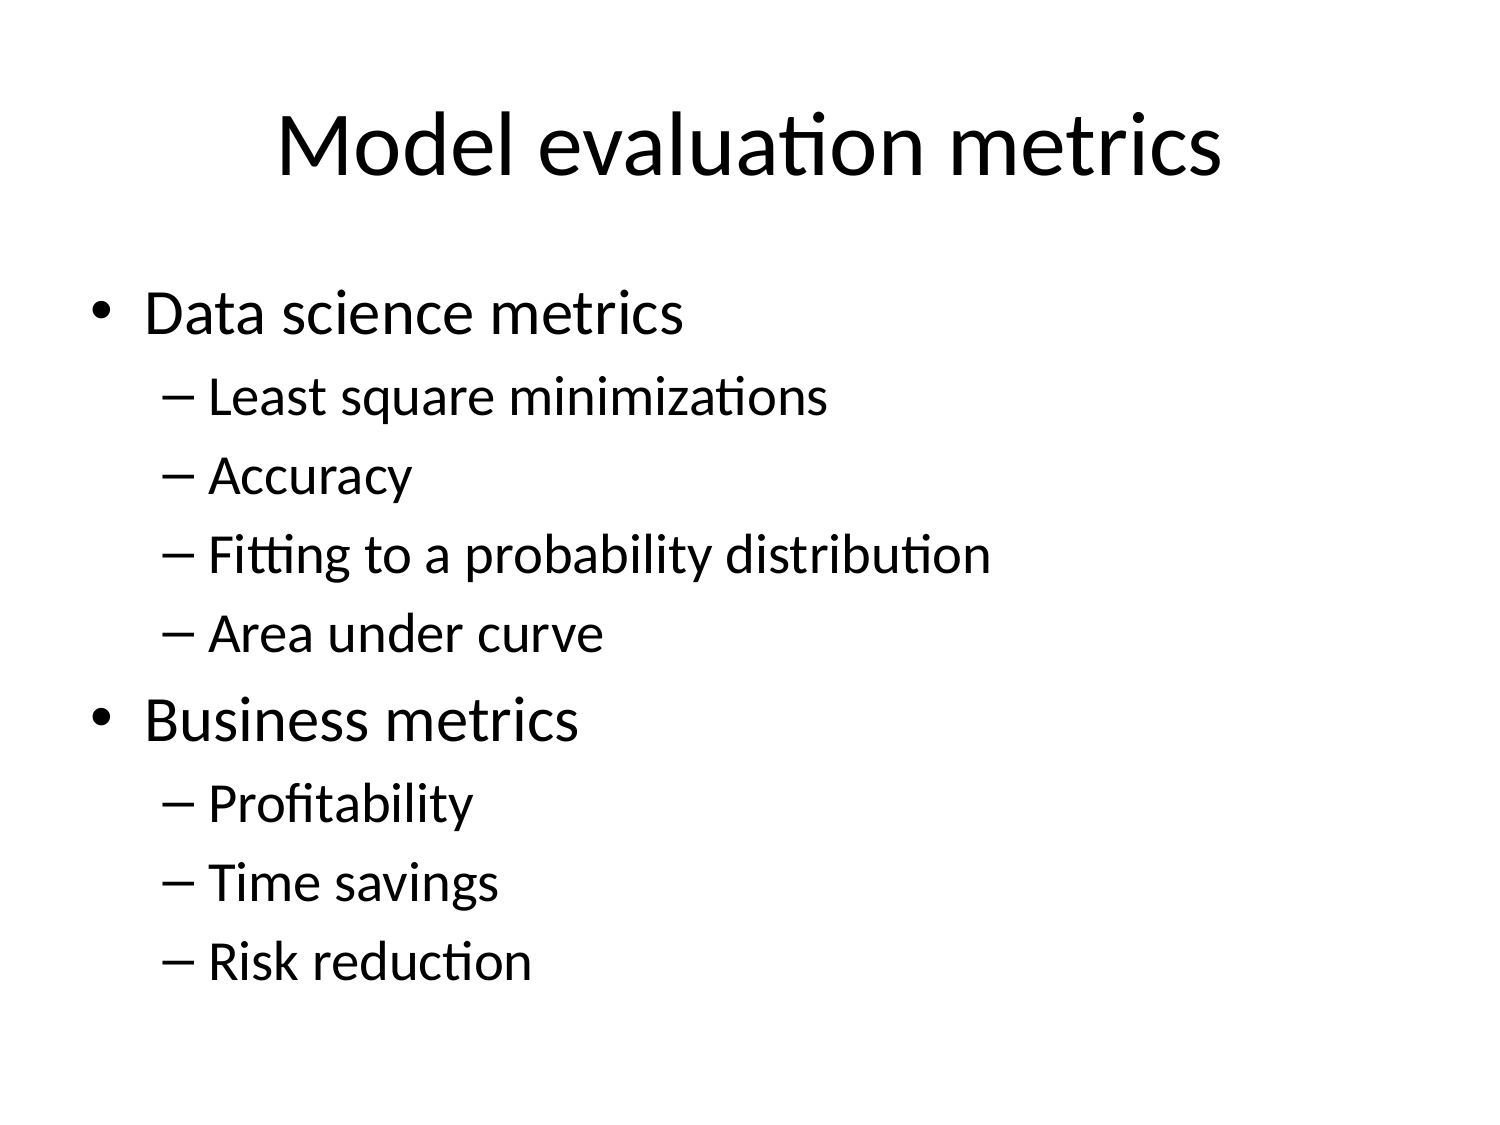

# Model evaluation metrics
Data science metrics
Least square minimizations
Accuracy
Fitting to a probability distribution
Area under curve
Business metrics
Profitability
Time savings
Risk reduction